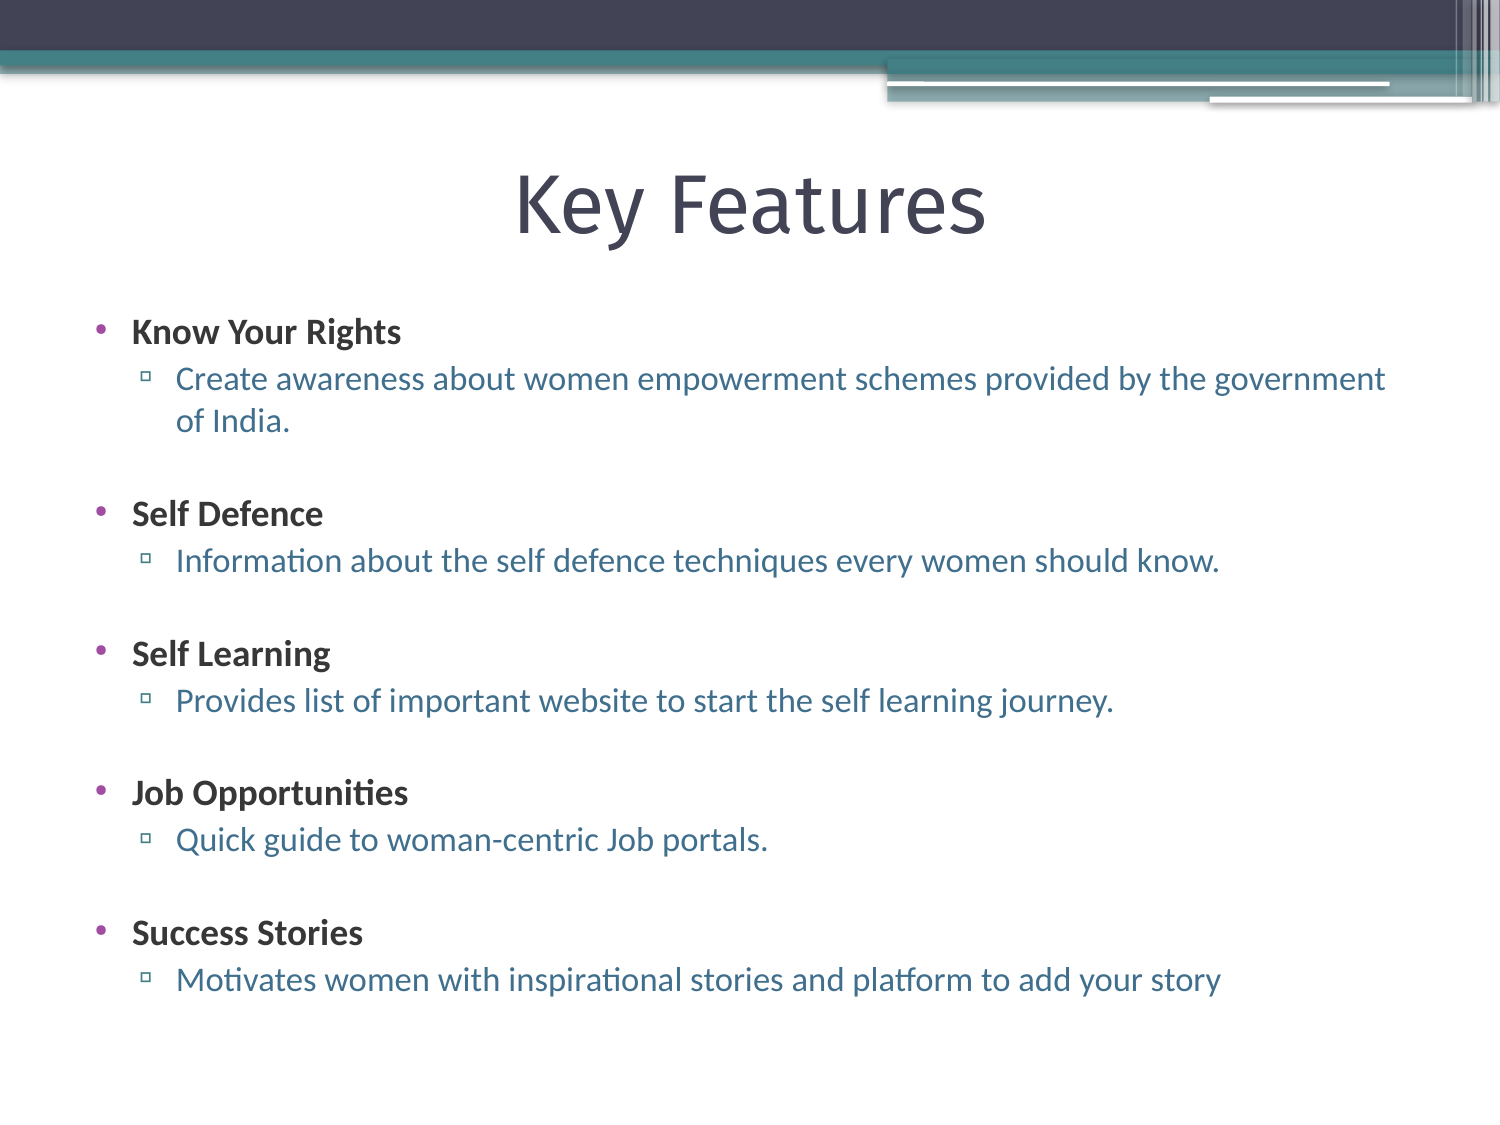

# Key Features
Know Your Rights
Create awareness about women empowerment schemes provided by the government of India.

Self Defence
Information about the self defence techniques every women should know.

Self Learning
Provides list of important website to start the self learning journey.

Job Opportunities
Quick guide to woman-centric Job portals.

Success Stories
Motivates women with inspirational stories and platform to add your story